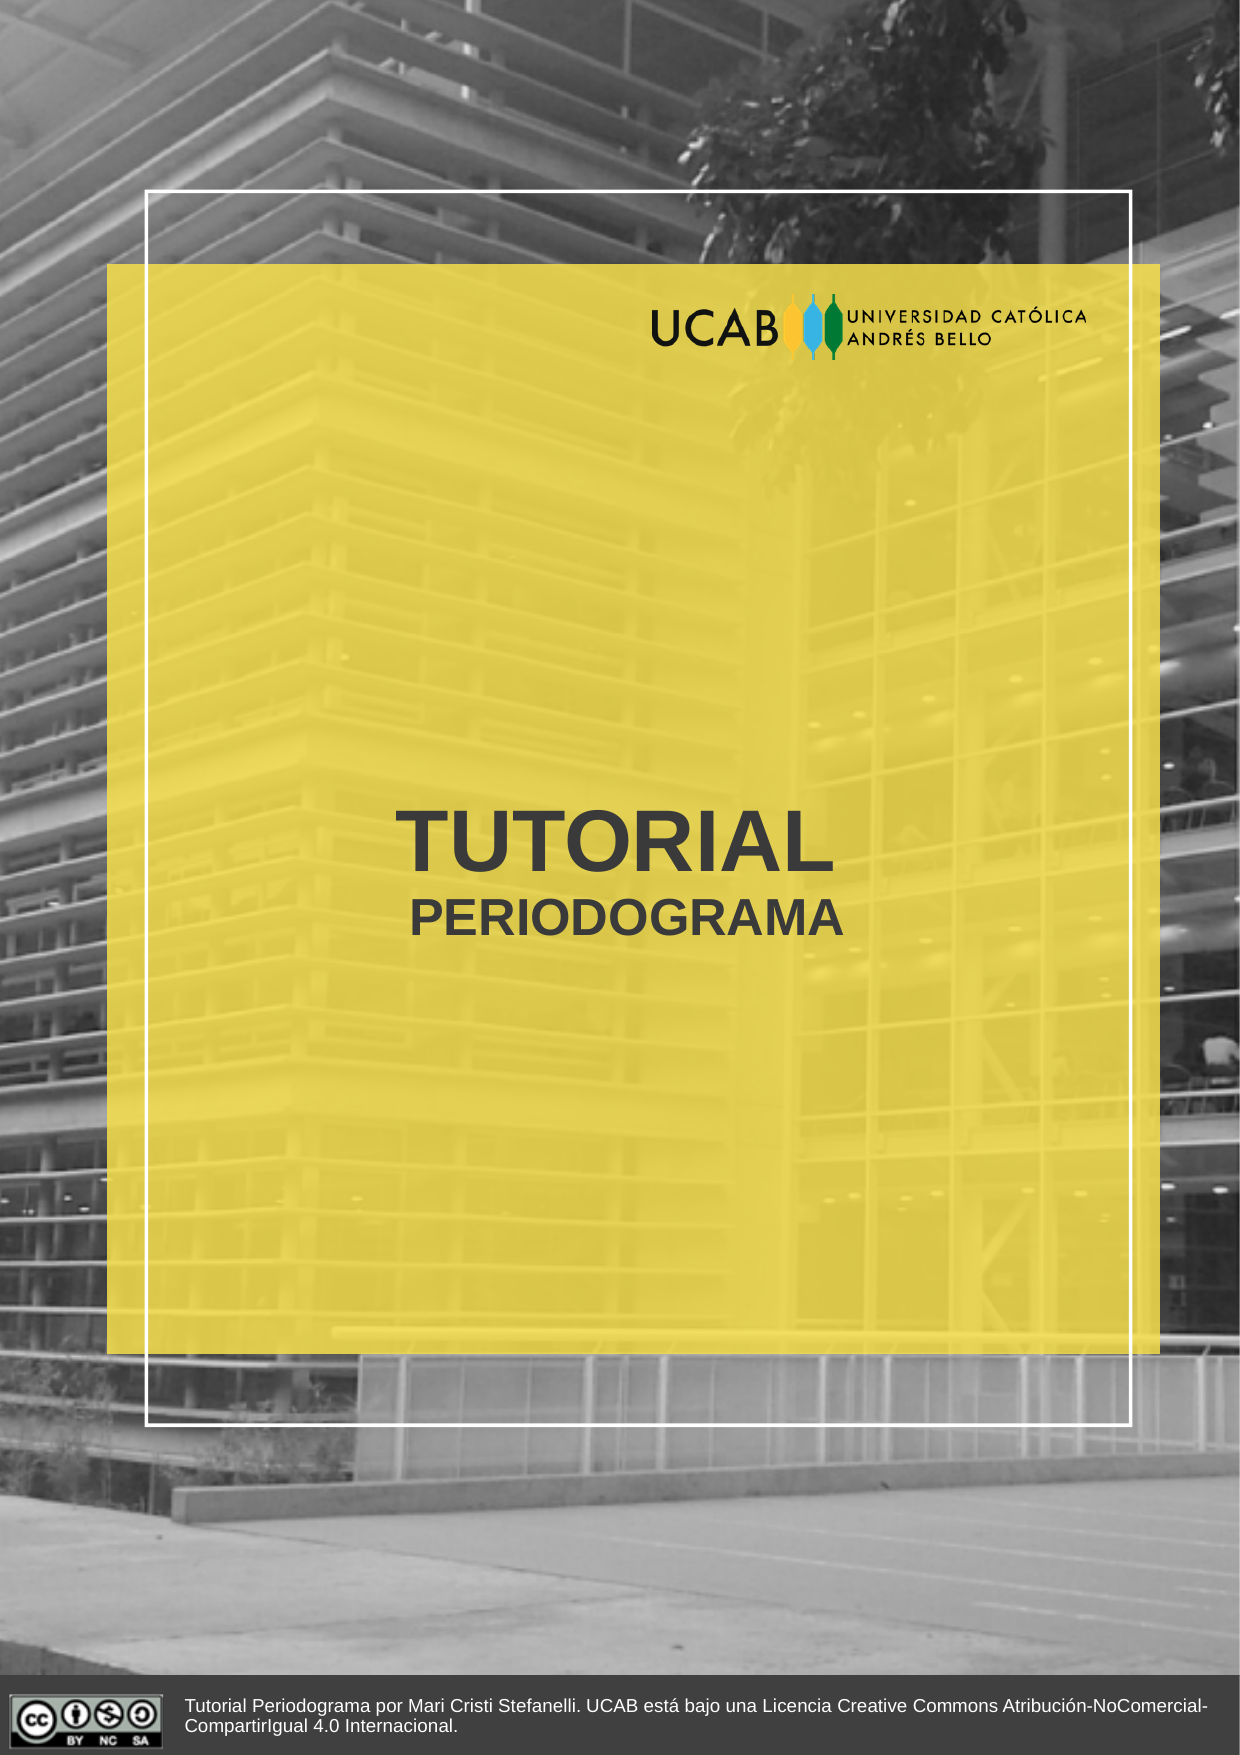

# TUTORIAL PERIODOGRAMA
Tutorial Periodograma por Mari Cristi Stefanelli. UCAB está bajo una Licencia Creative Commons Atribución-NoComercial-CompartirIgual 4.0 Internacional.